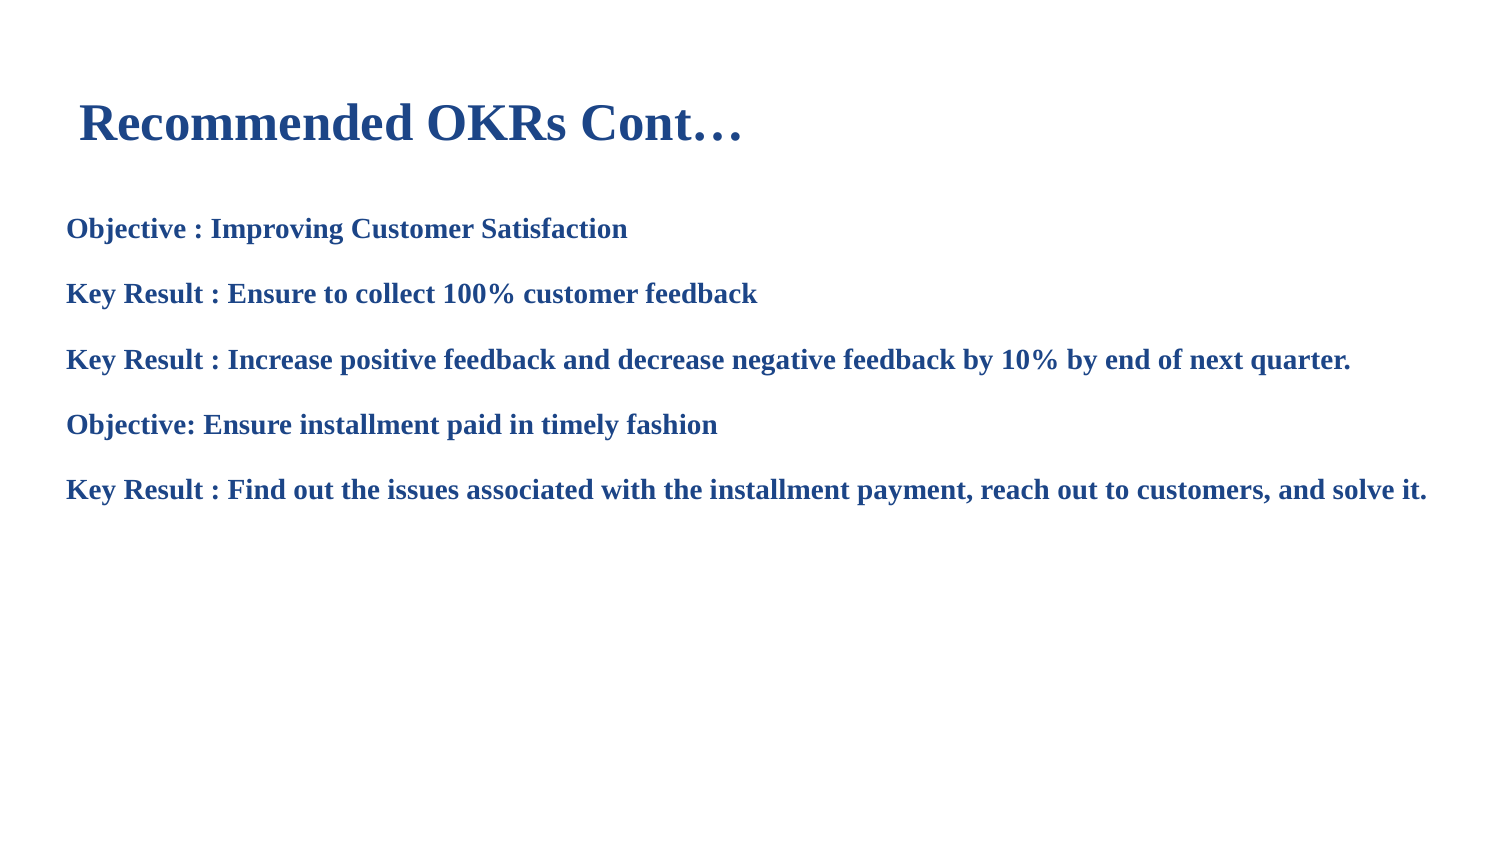

# Recommended OKRs Cont…
Objective : Improving Customer Satisfaction
Key Result : Ensure to collect 100% customer feedback
Key Result : Increase positive feedback and decrease negative feedback by 10% by end of next quarter.
Objective: Ensure installment paid in timely fashion
Key Result : Find out the issues associated with the installment payment, reach out to customers, and solve it.